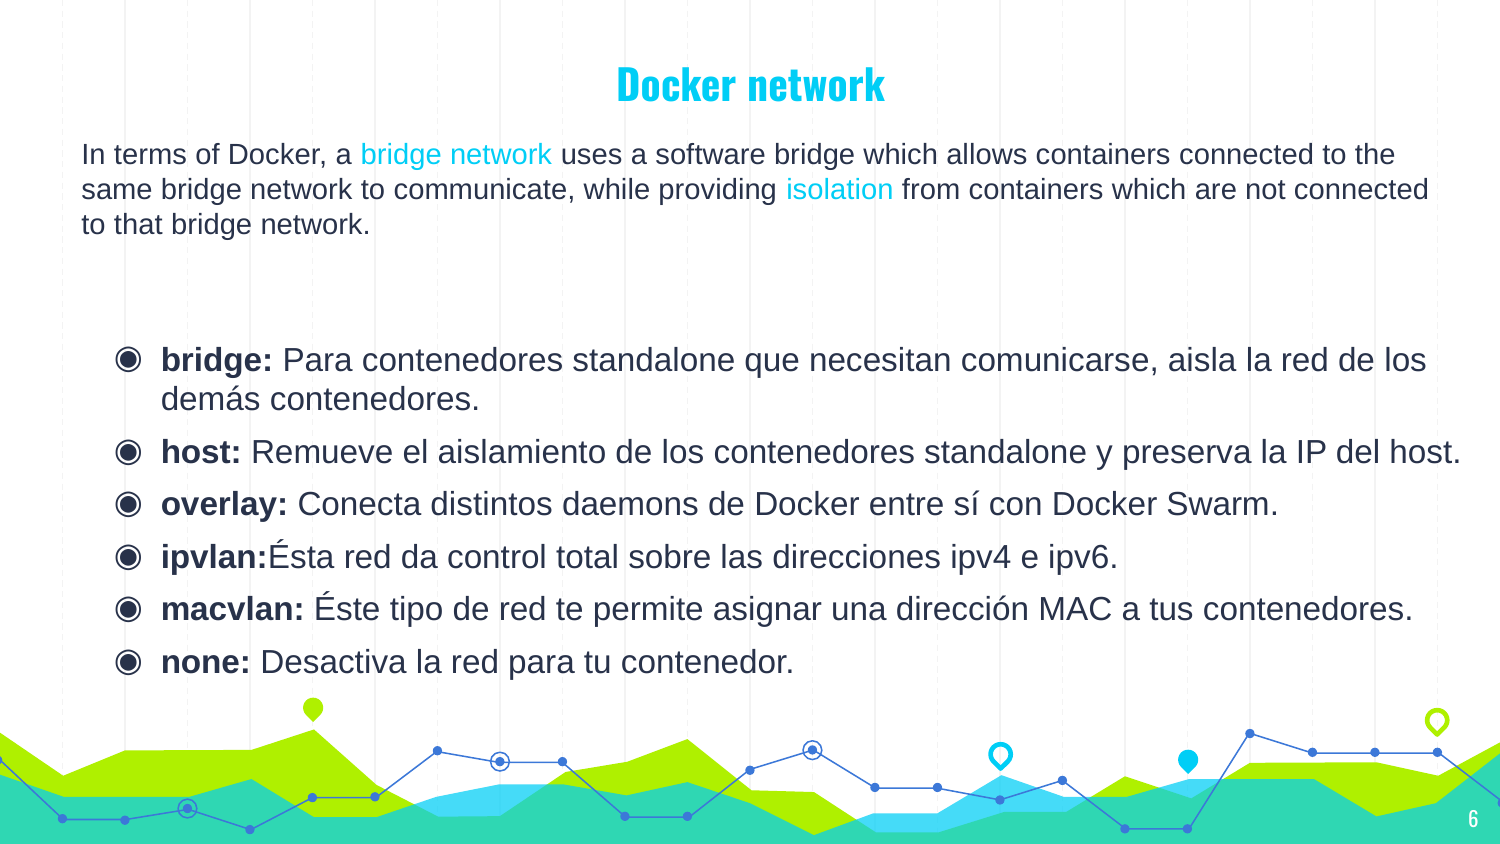

# Docker network
In terms of Docker, a bridge network uses a software bridge which allows containers connected to the same bridge network to communicate, while providing isolation from containers which are not connected to that bridge network.
bridge: Para contenedores standalone que necesitan comunicarse, aisla la red de los demás contenedores.
host: Remueve el aislamiento de los contenedores standalone y preserva la IP del host.
overlay: Conecta distintos daemons de Docker entre sí con Docker Swarm.
ipvlan:Ésta red da control total sobre las direcciones ipv4 e ipv6.
macvlan: Éste tipo de red te permite asignar una dirección MAC a tus contenedores.
none: Desactiva la red para tu contenedor.

6